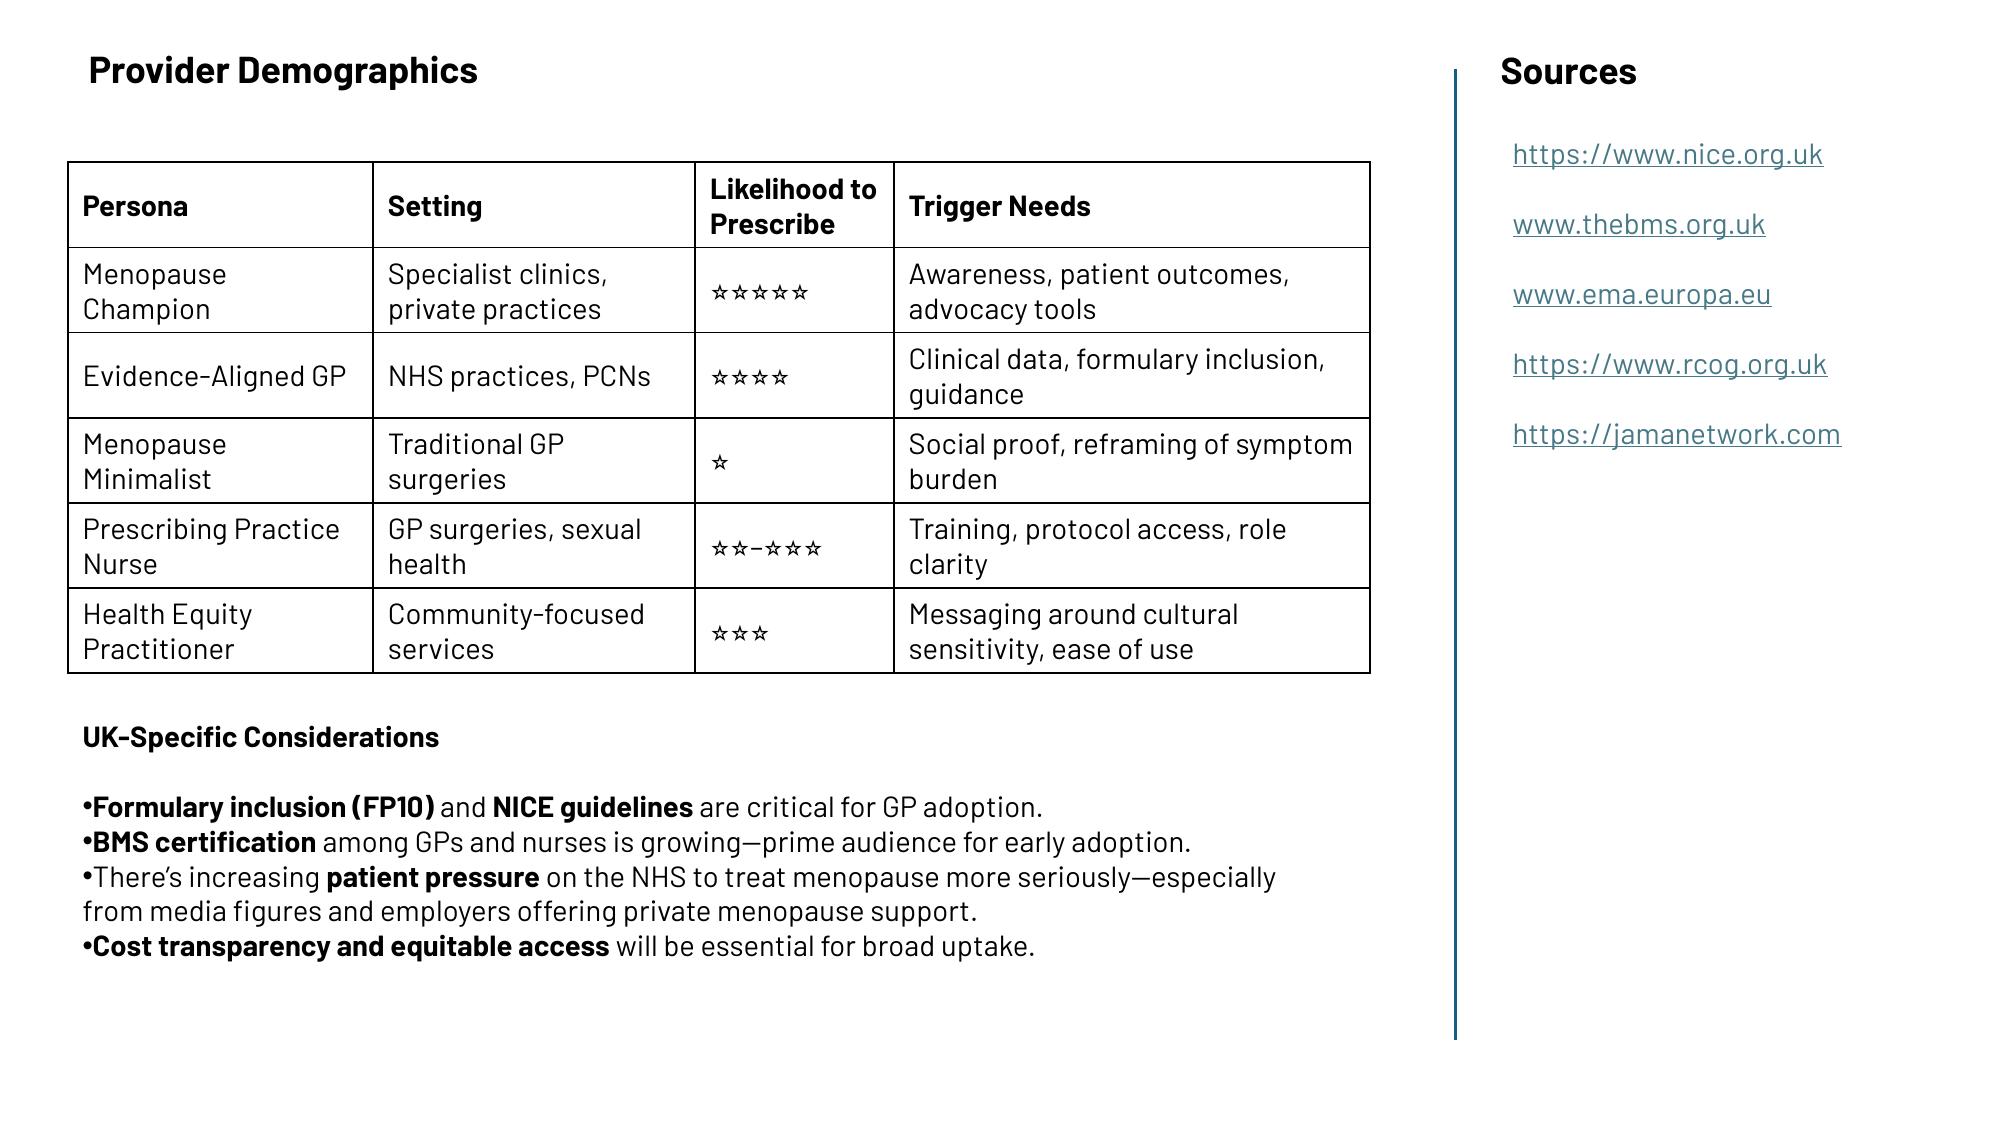

Provider Demographics
Sources
https://www.nice.org.uk

www.thebms.org.uk

www.ema.europa.eu

https://www.rcog.org.uk

https://jamanetwork.com

| Persona | Setting | Likelihood to Prescribe | Trigger Needs |
| --- | --- | --- | --- |
| Menopause Champion | Specialist clinics, private practices | ⭐⭐⭐⭐⭐ | Awareness, patient outcomes, advocacy tools |
| Evidence-Aligned GP | NHS practices, PCNs | ⭐⭐⭐⭐ | Clinical data, formulary inclusion, guidance |
| Menopause Minimalist | Traditional GP surgeries | ⭐ | Social proof, reframing of symptom burden |
| Prescribing Practice Nurse | GP surgeries, sexual health | ⭐⭐–⭐⭐⭐ | Training, protocol access, role clarity |
| Health Equity Practitioner | Community-focused services | ⭐⭐⭐ | Messaging around cultural sensitivity, ease of use |
UK-Specific Considerations

Formulary inclusion (FP10) and NICE guidelines are critical for GP adoption.
BMS certification among GPs and nurses is growing—prime audience for early adoption.
There’s increasing patient pressure on the NHS to treat menopause more seriously—especially from media figures and employers offering private menopause support.
Cost transparency and equitable access will be essential for broad uptake.